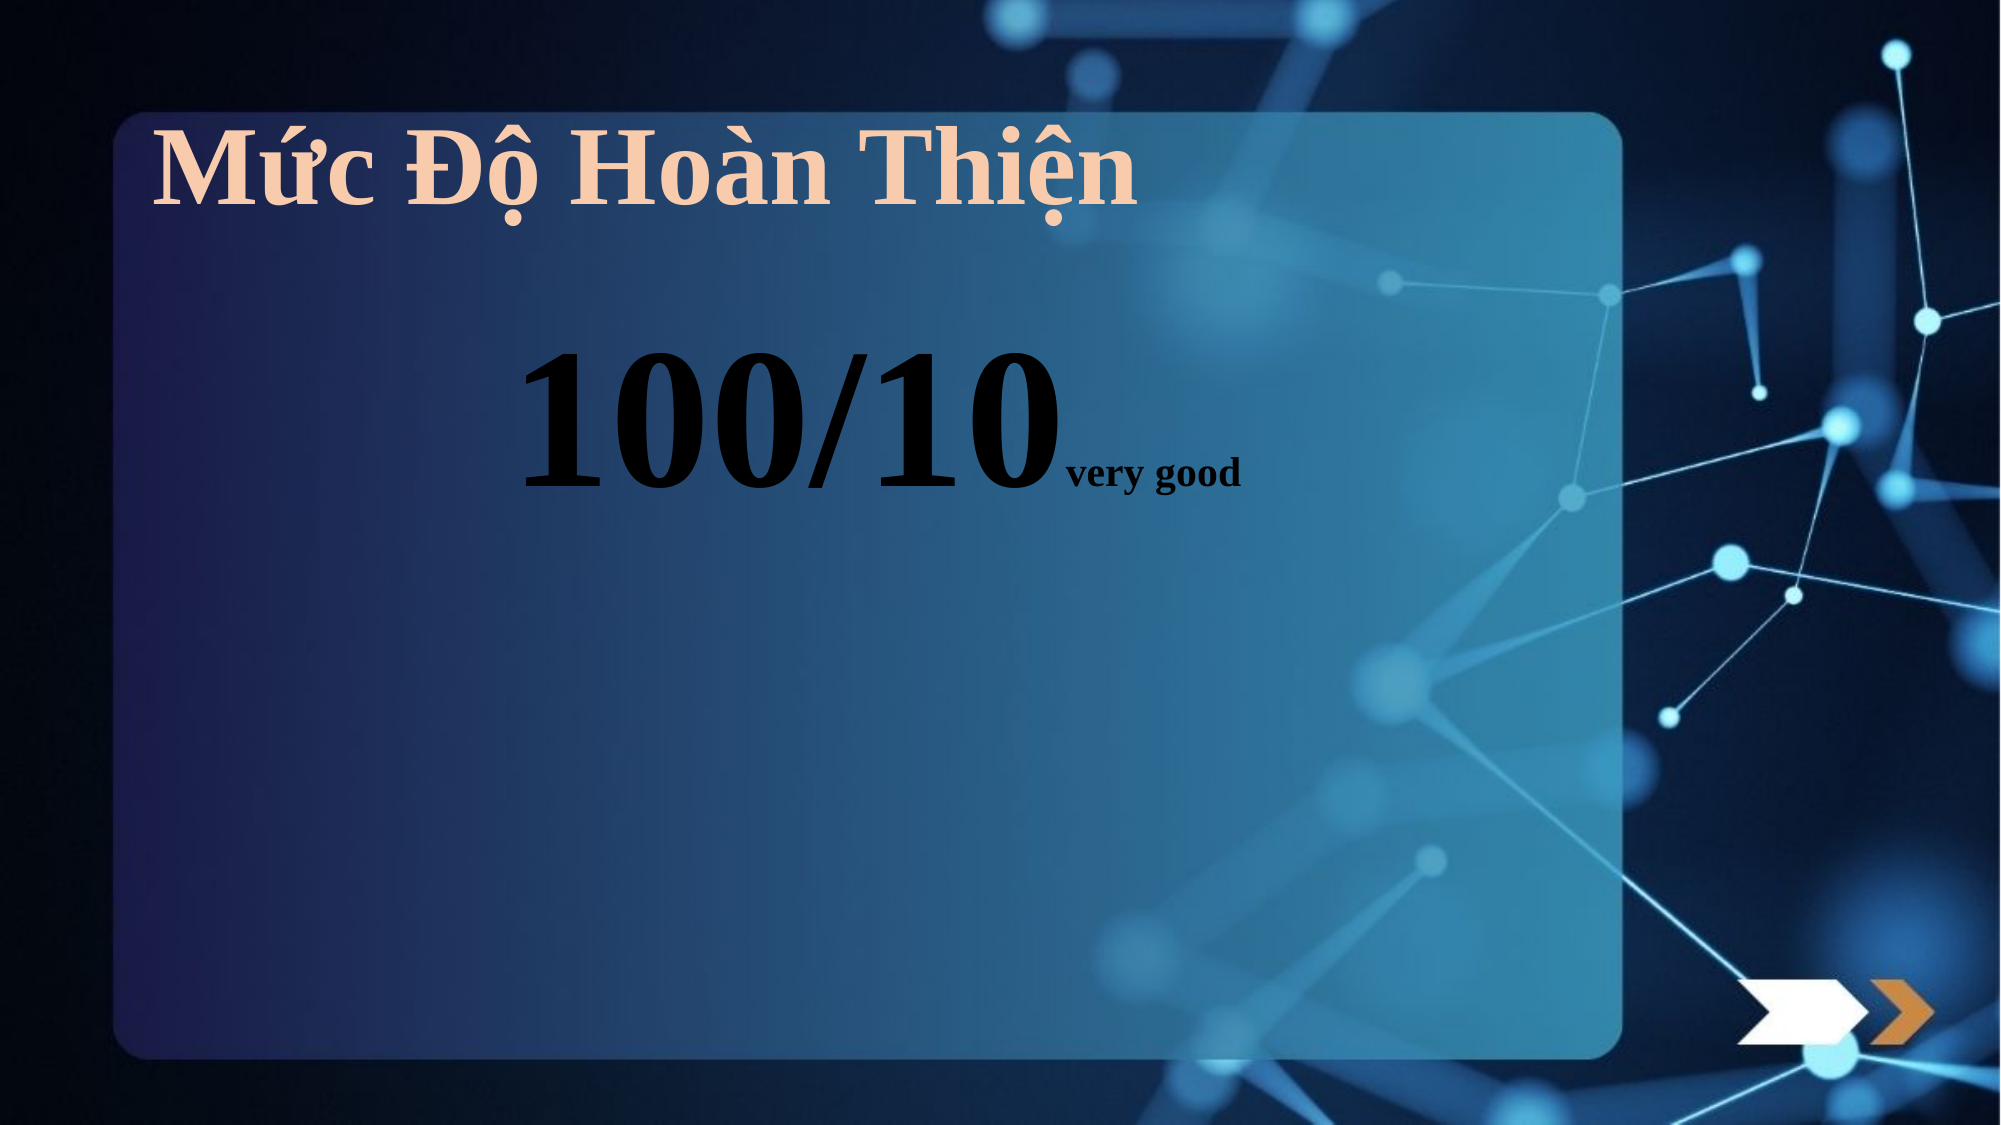

# Mức Độ Hoàn Thiện
100/10very good